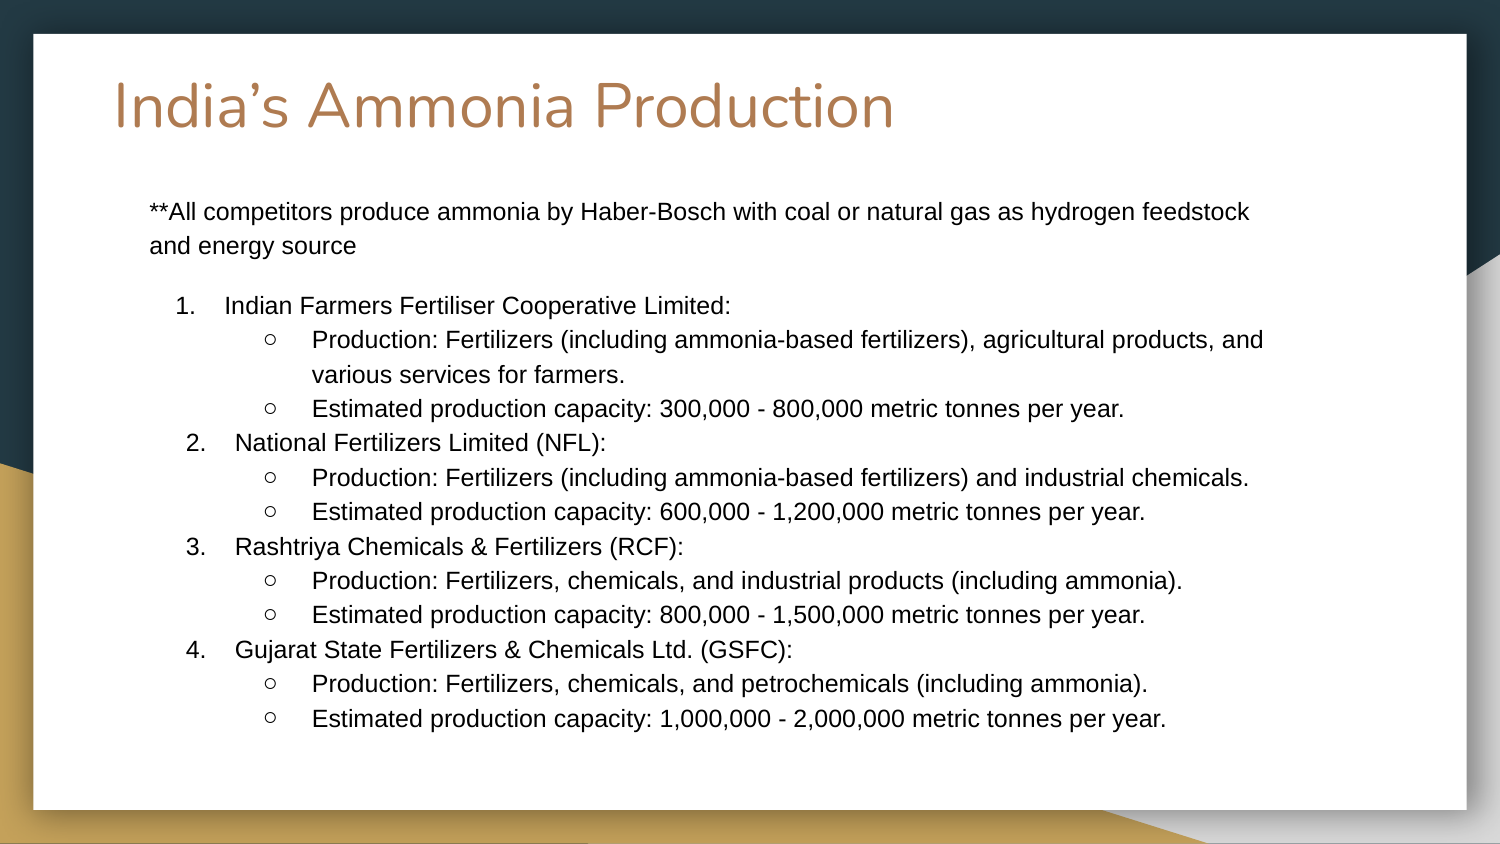

# India’s Ammonia Production
**All competitors produce ammonia by Haber-Bosch with coal or natural gas as hydrogen feedstock and energy source
Indian Farmers Fertiliser Cooperative Limited:
Production: Fertilizers (including ammonia-based fertilizers), agricultural products, and various services for farmers.
Estimated production capacity: 300,000 - 800,000 metric tonnes per year.
National Fertilizers Limited (NFL):
Production: Fertilizers (including ammonia-based fertilizers) and industrial chemicals.
Estimated production capacity: 600,000 - 1,200,000 metric tonnes per year.
Rashtriya Chemicals & Fertilizers (RCF):
Production: Fertilizers, chemicals, and industrial products (including ammonia).
Estimated production capacity: 800,000 - 1,500,000 metric tonnes per year.
Gujarat State Fertilizers & Chemicals Ltd. (GSFC):
Production: Fertilizers, chemicals, and petrochemicals (including ammonia).
Estimated production capacity: 1,000,000 - 2,000,000 metric tonnes per year.